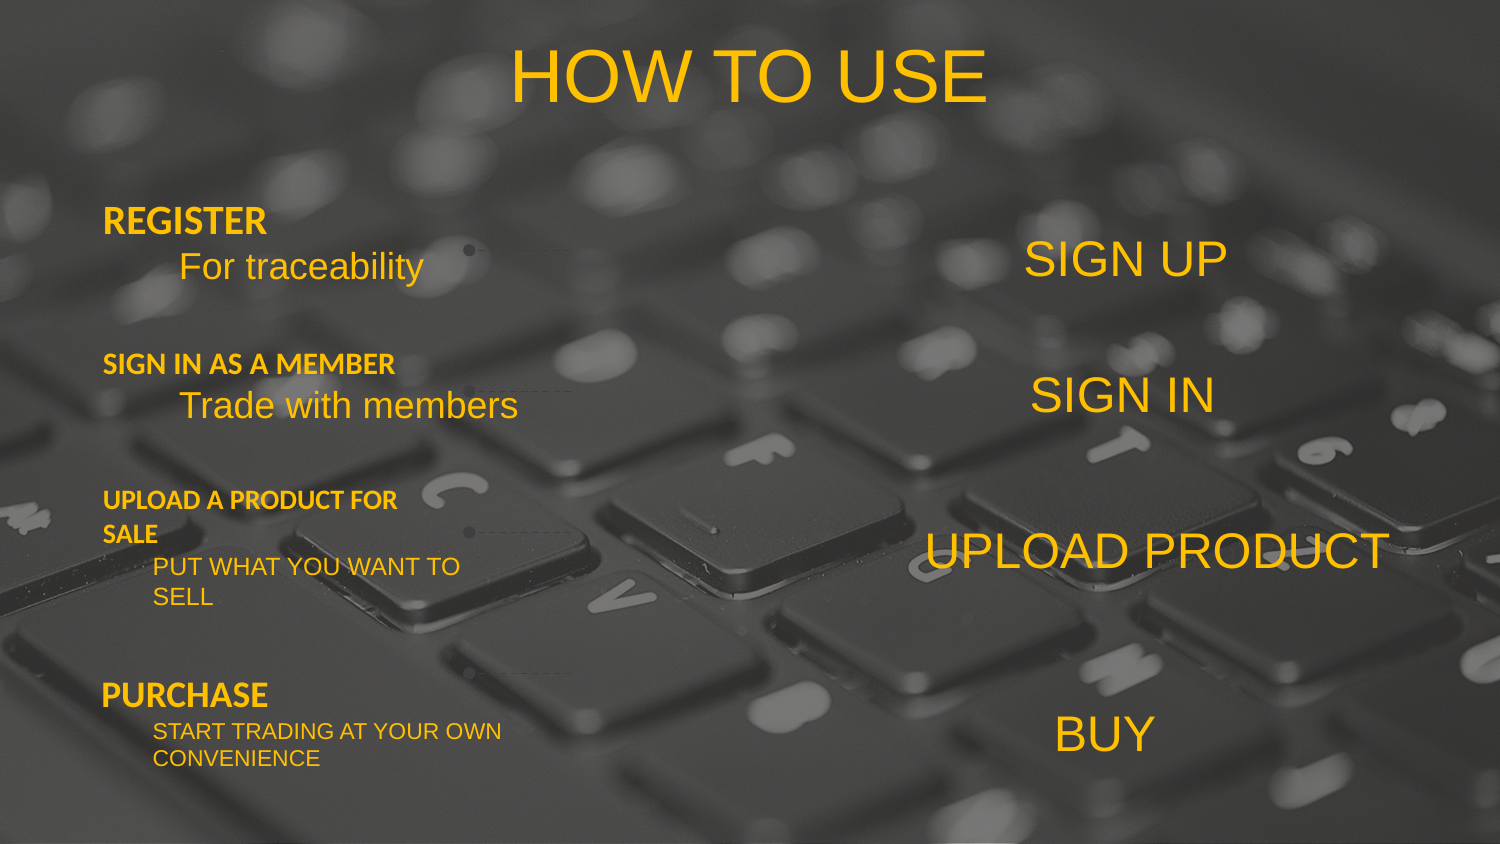

HOW TO USE
REGISTER
For traceability
SIGN UP
SIGN IN AS A MEMBER
Trade with members
SIGN IN
UPLOAD A PRODUCT FOR SALE
PUT WHAT YOU WANT TO SELL
UPLOAD PRODUCT
PURCHASE
START TRADING AT YOUR OWN CONVENIENCE
BUY